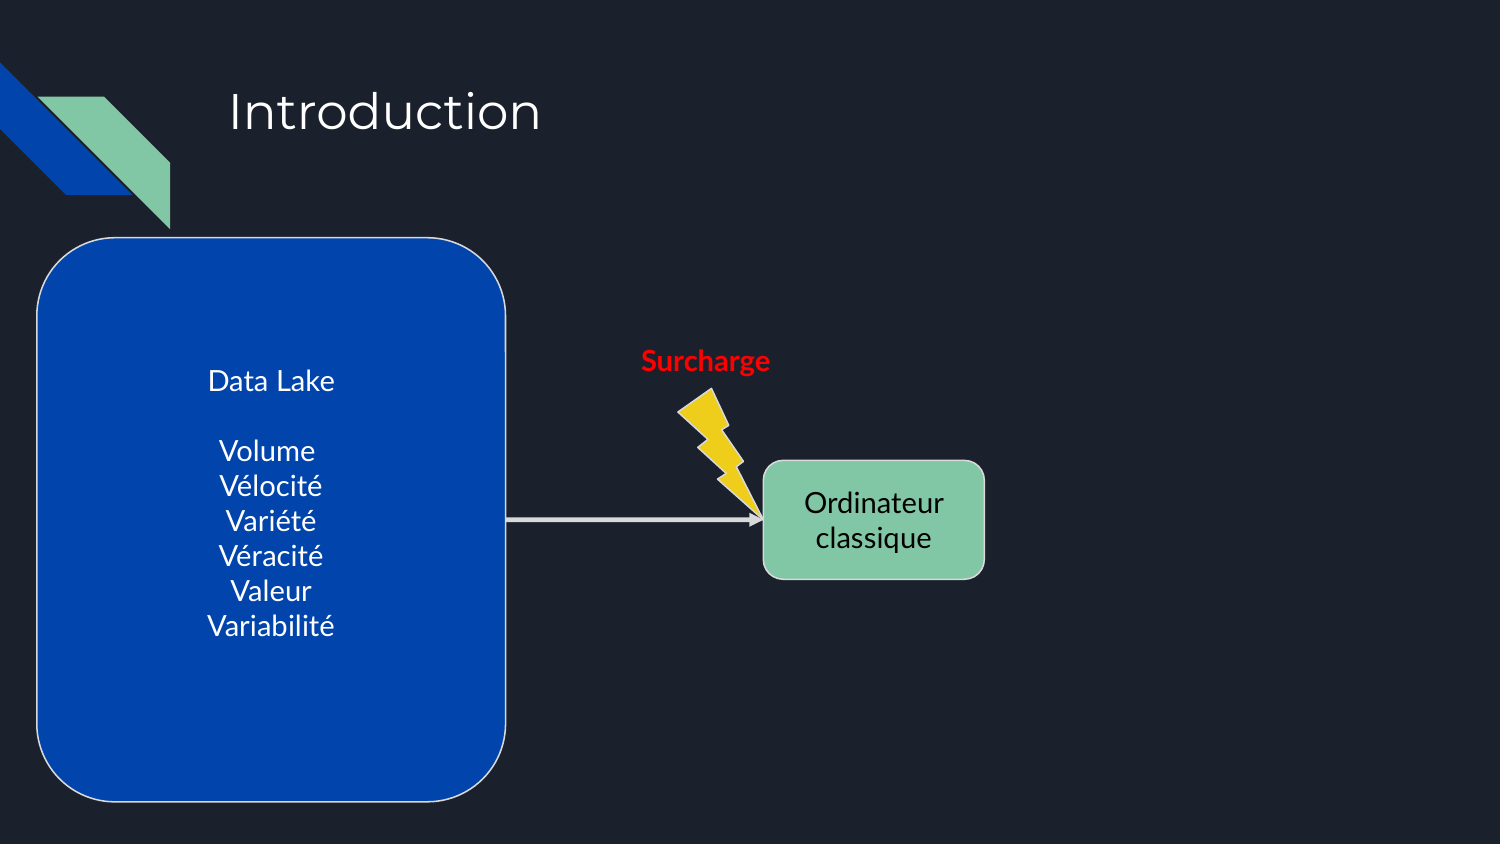

# Introduction
Data Lake

Volume
Vélocité
Variété
Véracité
Valeur
Variabilité

Surcharge

Ordinateur classique